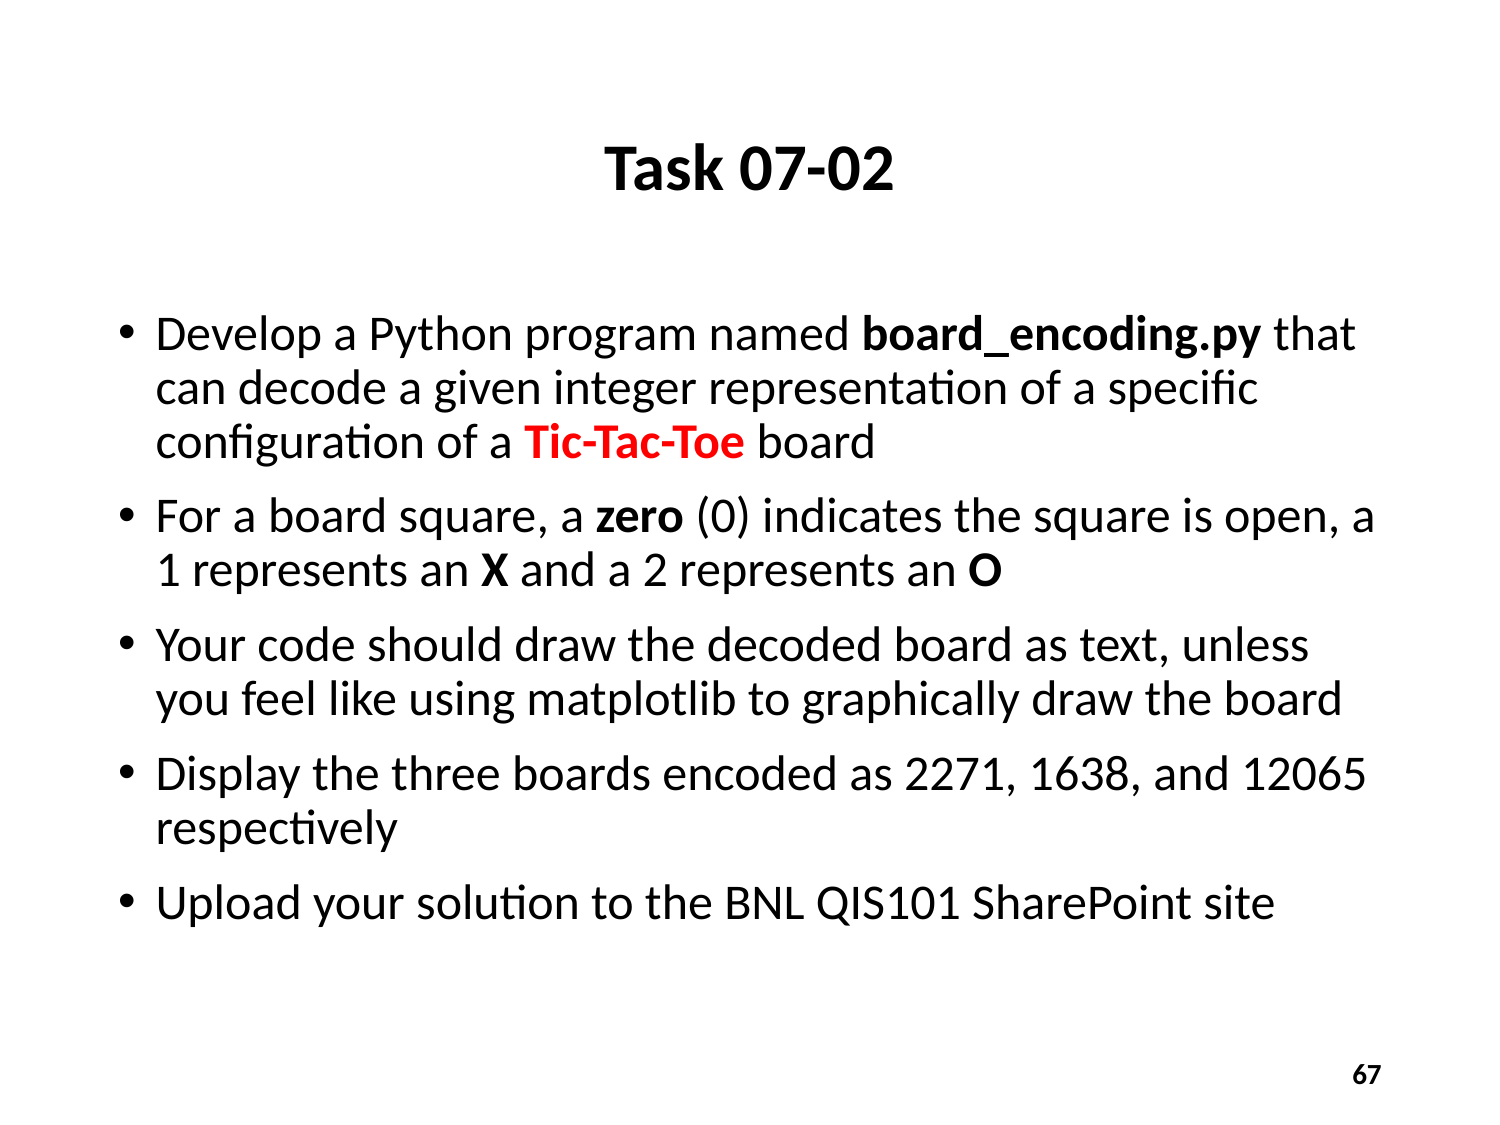

# Task 07-02
Develop a Python program named board_encoding.py that can decode a given integer representation of a specific configuration of a Tic-Tac-Toe board
For a board square, a zero (0) indicates the square is open, a 1 represents an X and a 2 represents an O
Your code should draw the decoded board as text, unless you feel like using matplotlib to graphically draw the board
Display the three boards encoded as 2271, 1638, and 12065 respectively
Upload your solution to the BNL QIS101 SharePoint site
67